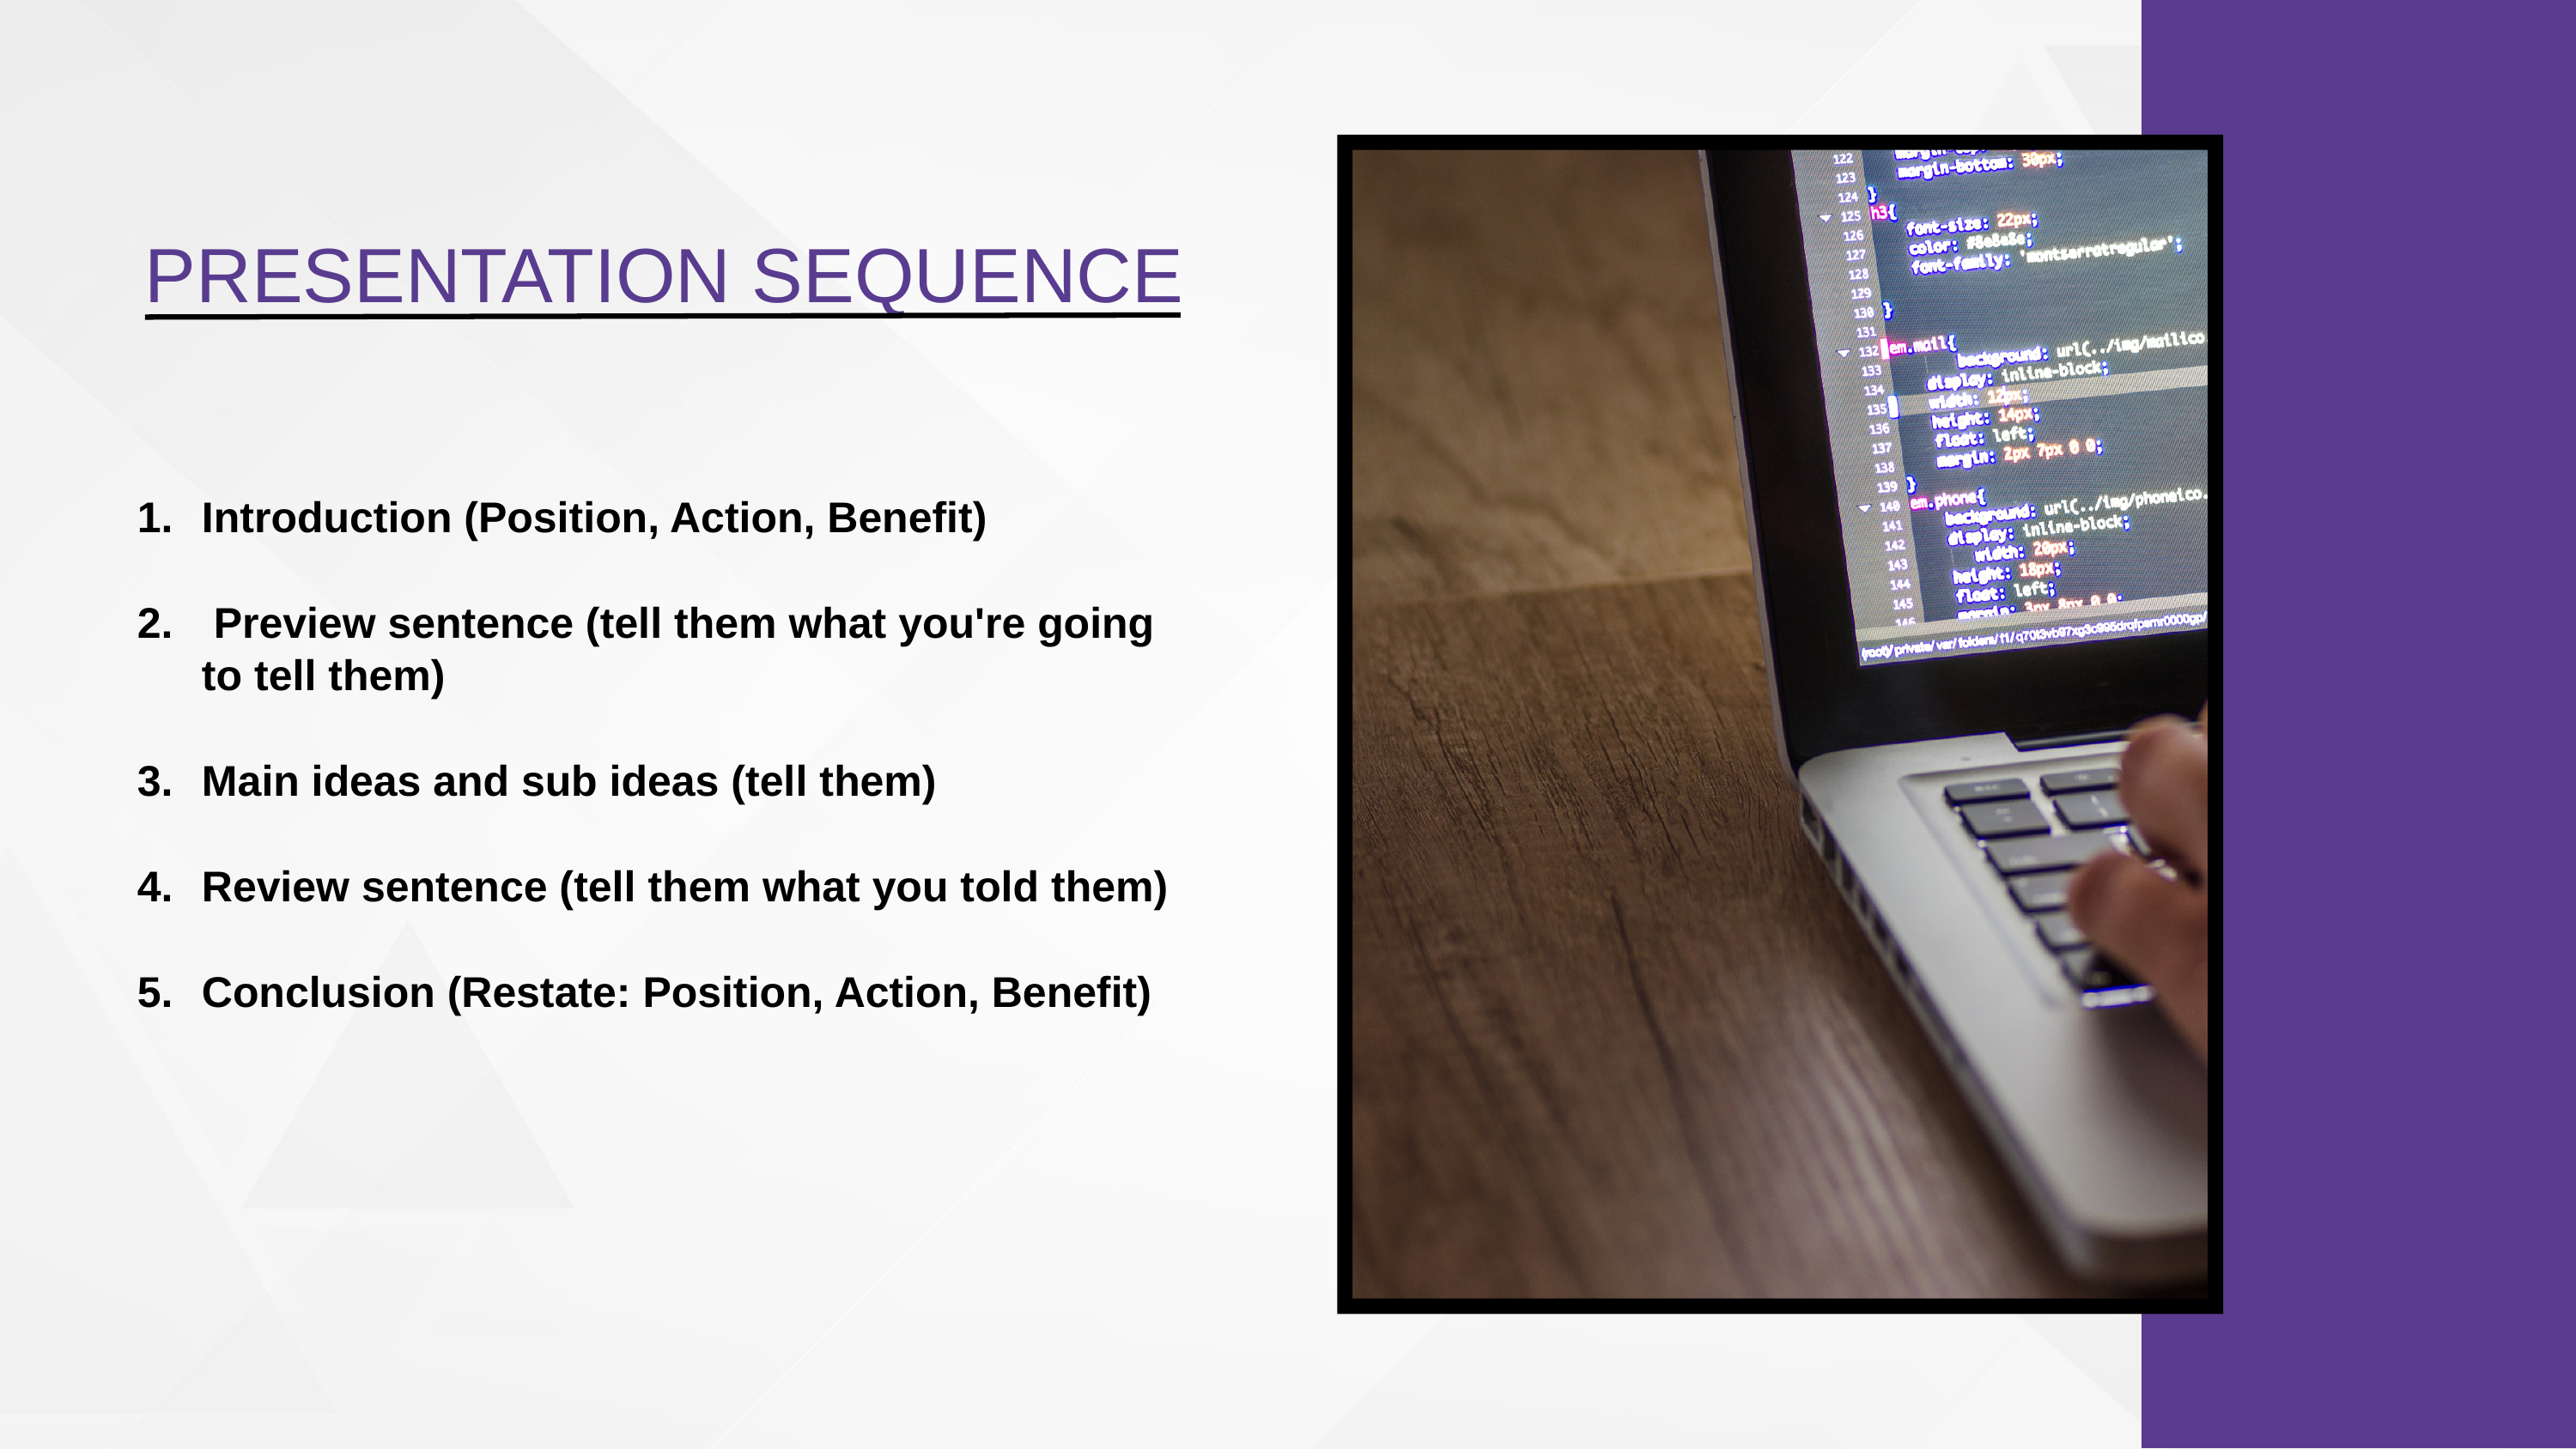

PRESENTATION SEQUENCE

Introduction (Position, Action, Benefit)

 Preview sentence (tell them what you're going to tell them)

Main ideas and sub ideas (tell them)

Review sentence (tell them what you told them)

Conclusion (Restate: Position, Action, Benefit)